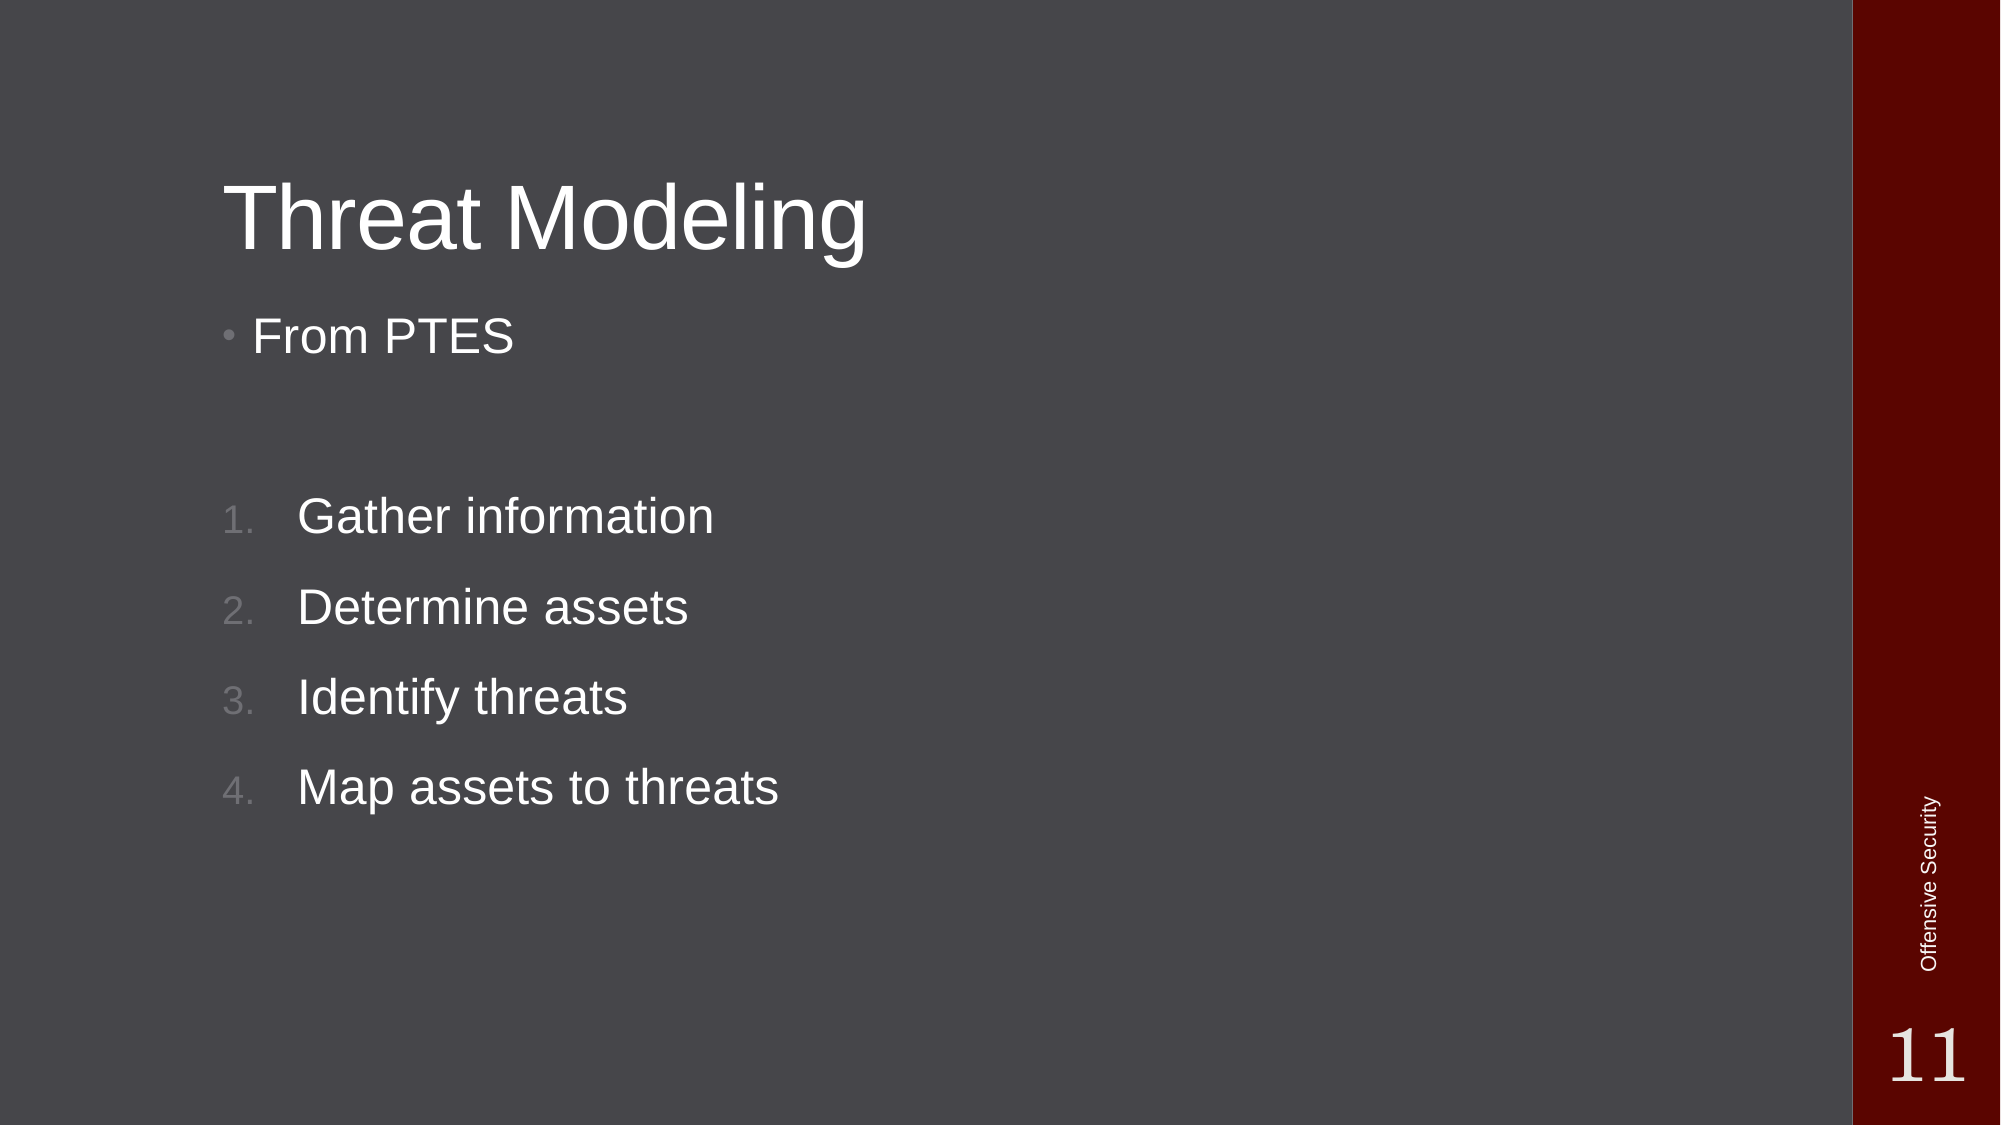

# Threat Modeling
From PTES

Gather information
Determine assets
Identify threats
Map assets to threats
Offensive Security
11